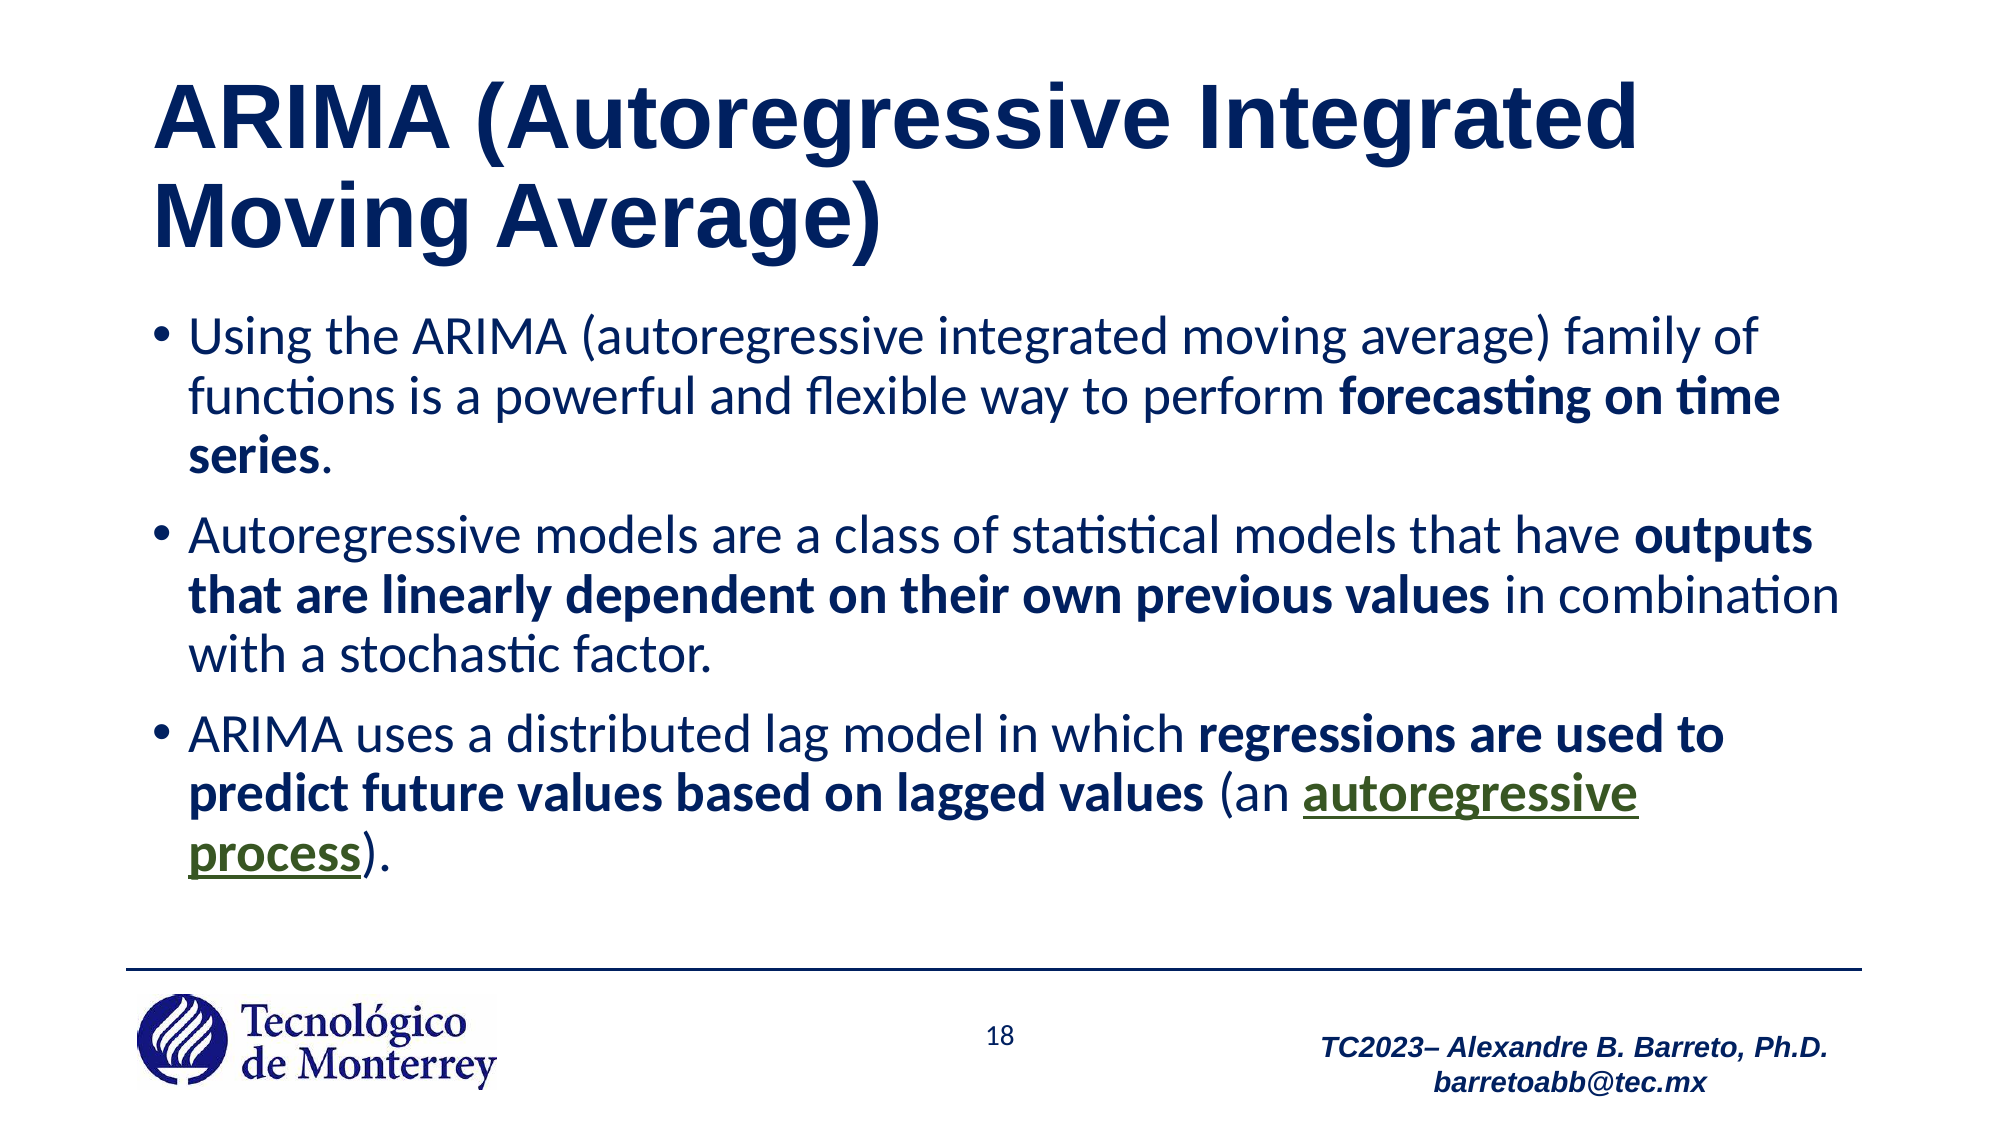

# ARIMA (Autoregressive Integrated Moving Average)
Using the ARIMA (autoregressive integrated moving average) family of functions is a powerful and flexible way to perform forecasting on time series.
Autoregressive models are a class of statistical models that have outputs that are linearly dependent on their own previous values in combination with a stochastic factor.
ARIMA uses a distributed lag model in which regressions are used to predict future values based on lagged values (an autoregressive process).